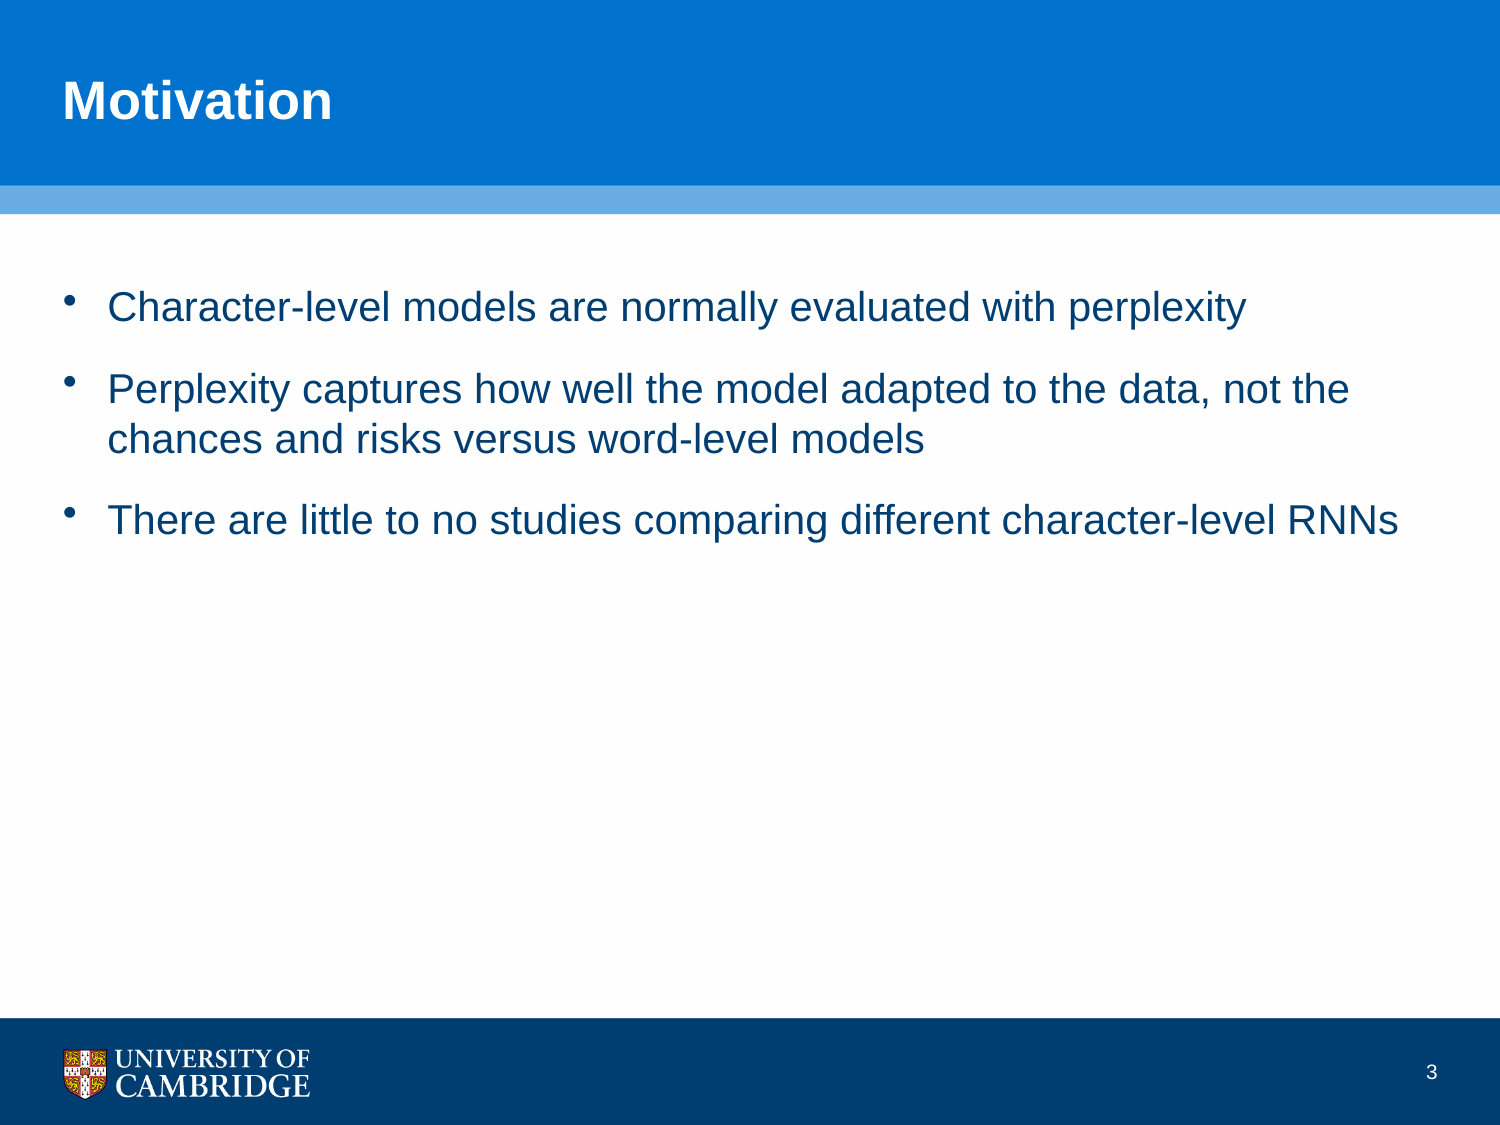

# Motivation
Character-level models are normally evaluated with perplexity
Perplexity captures how well the model adapted to the data, not the chances and risks versus word-level models
There are little to no studies comparing different character-level RNNs
3